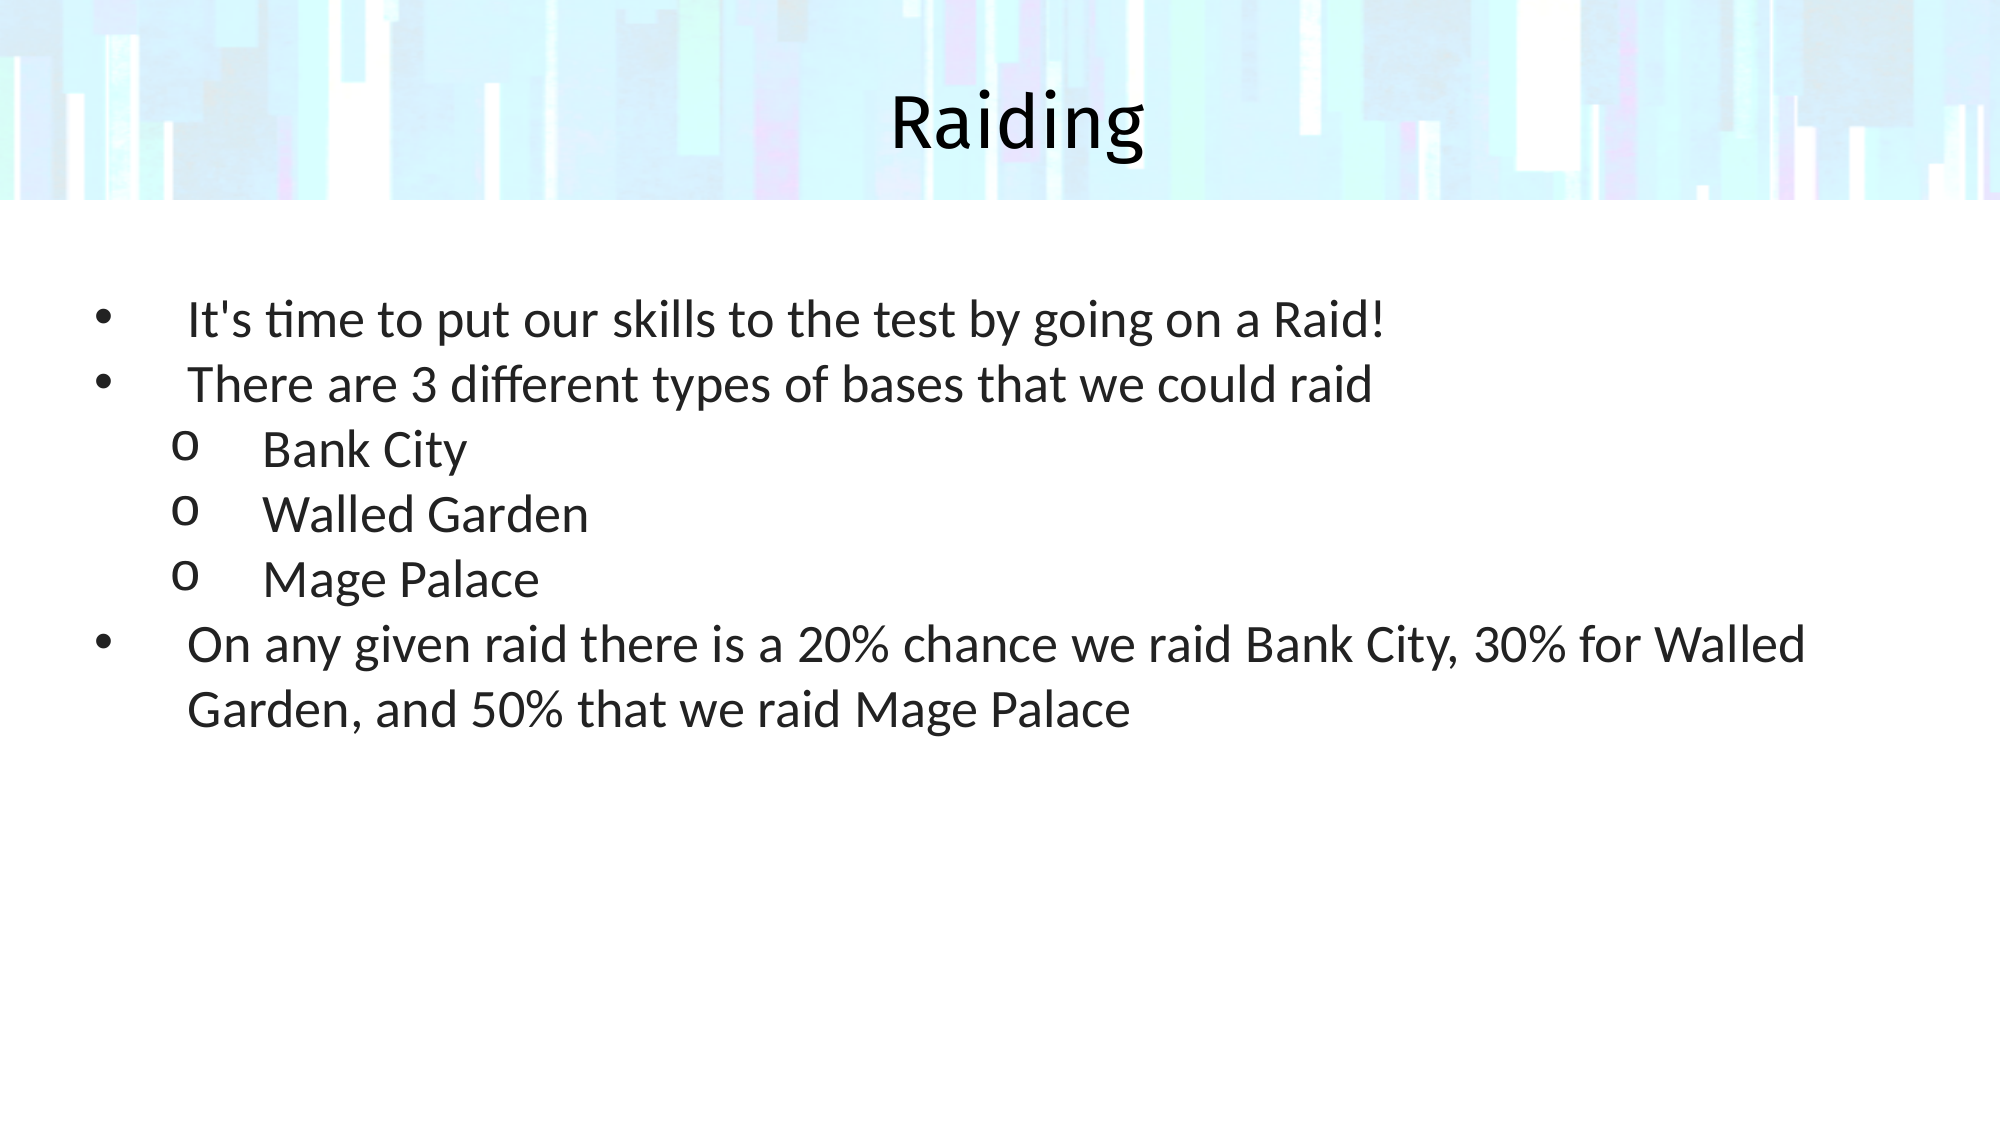

# Raiding
It's time to put our skills to the test by going on a Raid!
There are 3 different types of bases that we could raid
Bank City
Walled Garden
Mage Palace
On any given raid there is a 20% chance we raid Bank City, 30% for Walled Garden, and 50% that we raid Mage Palace